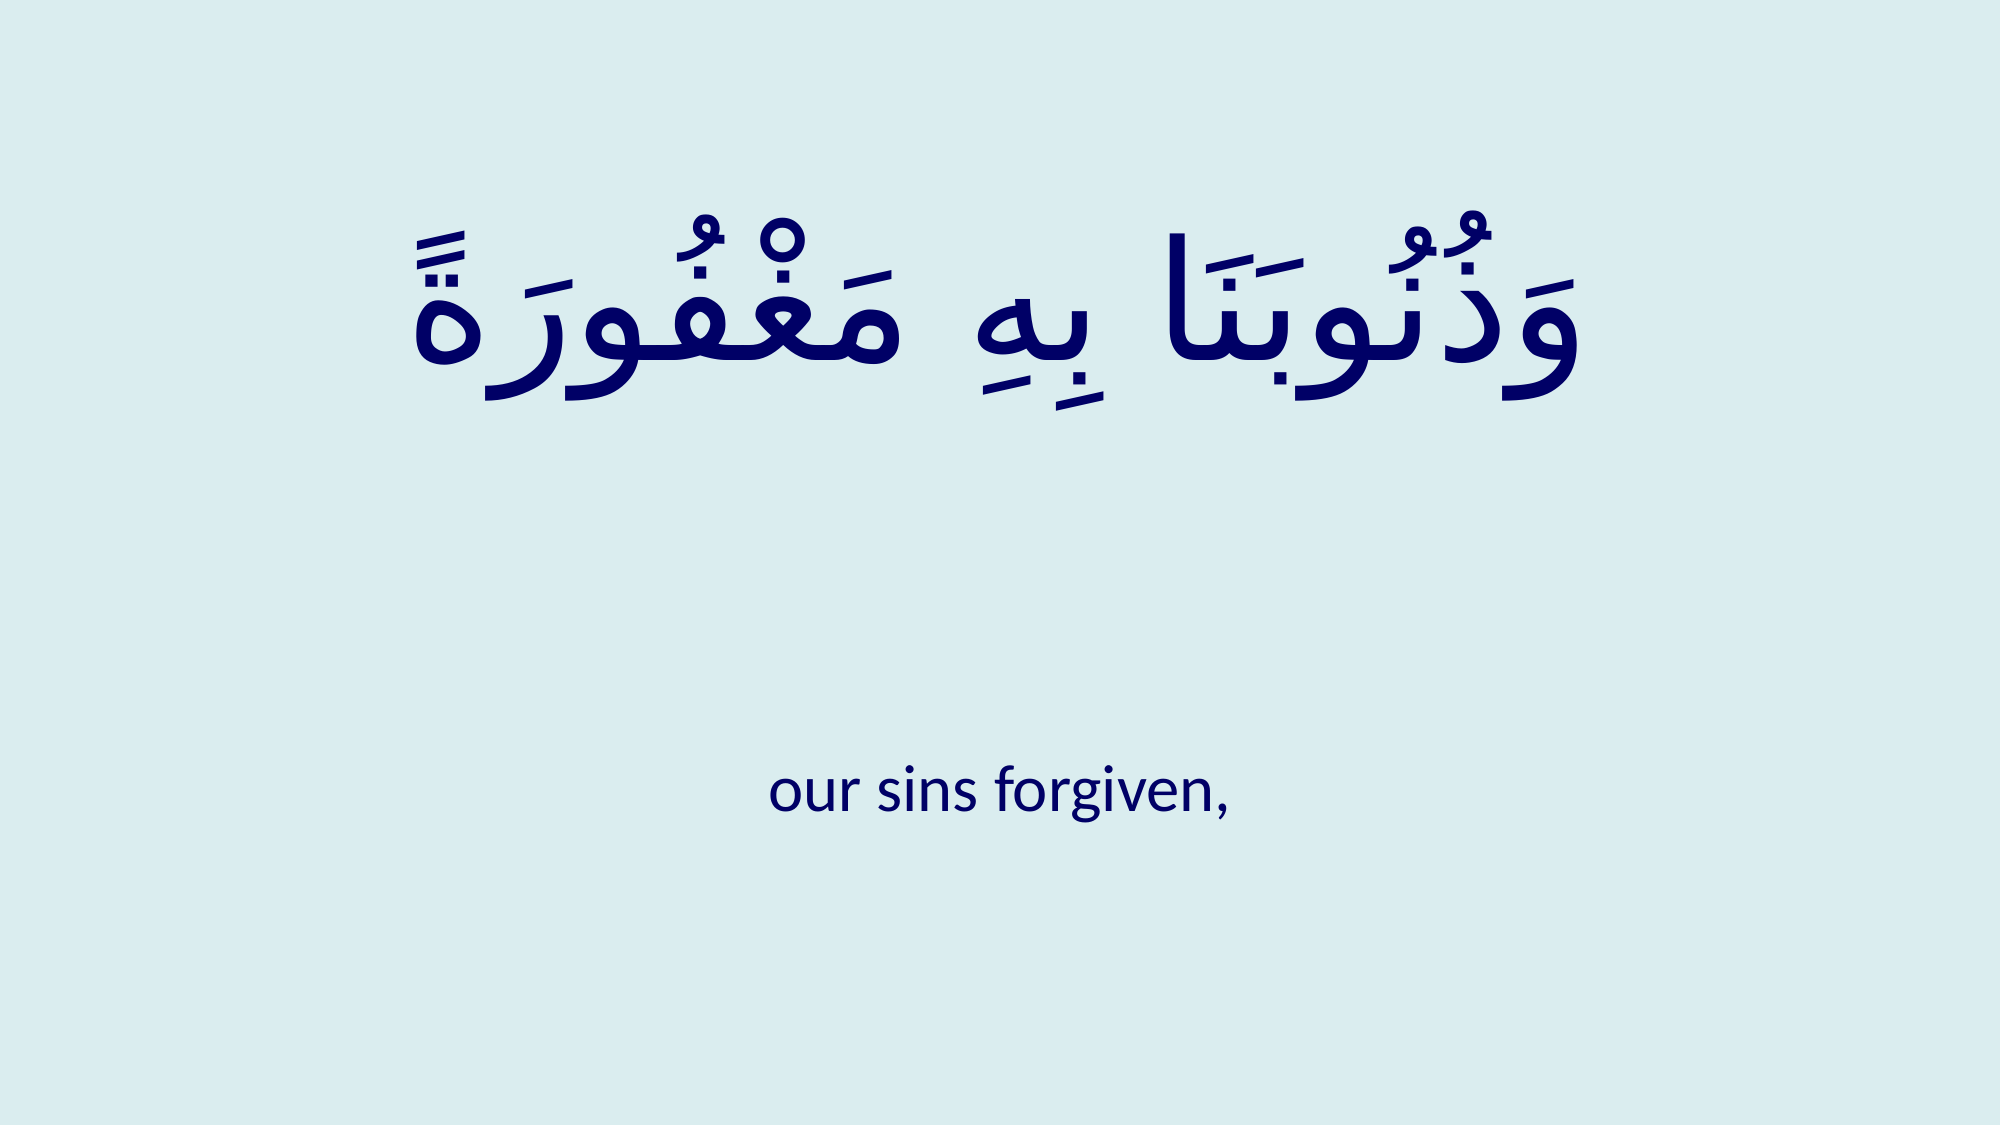

# وَذُنُوبَنَا بِهِ مَغْفُورَةً
our sins forgiven,